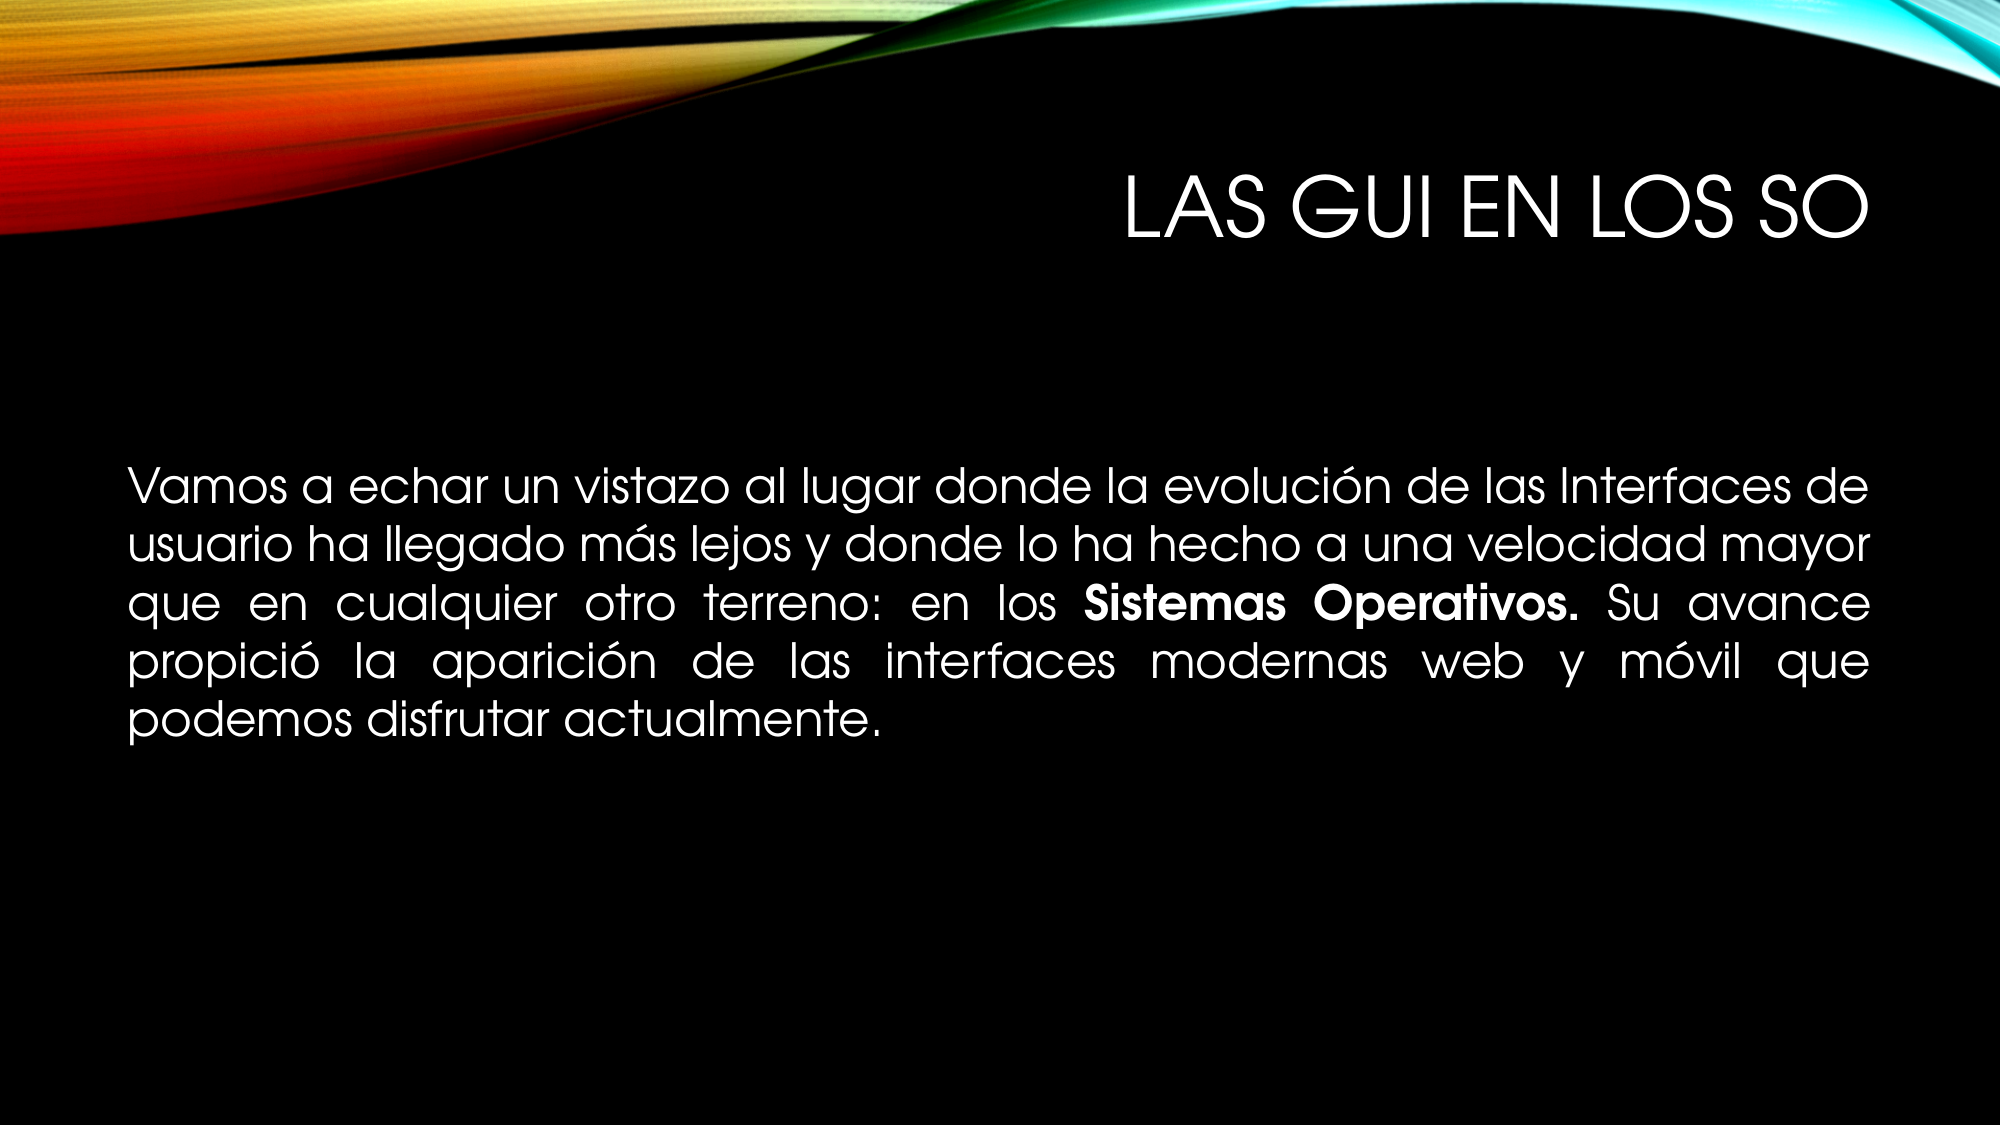

# las GUI en los so
Vamos a echar un vistazo al lugar donde la evolución de las Interfaces de usuario ha llegado más lejos y donde lo ha hecho a una velocidad mayor que en cualquier otro terreno: en los Sistemas Operativos. Su avance propició la aparición de las interfaces modernas web y móvil que podemos disfrutar actualmente.